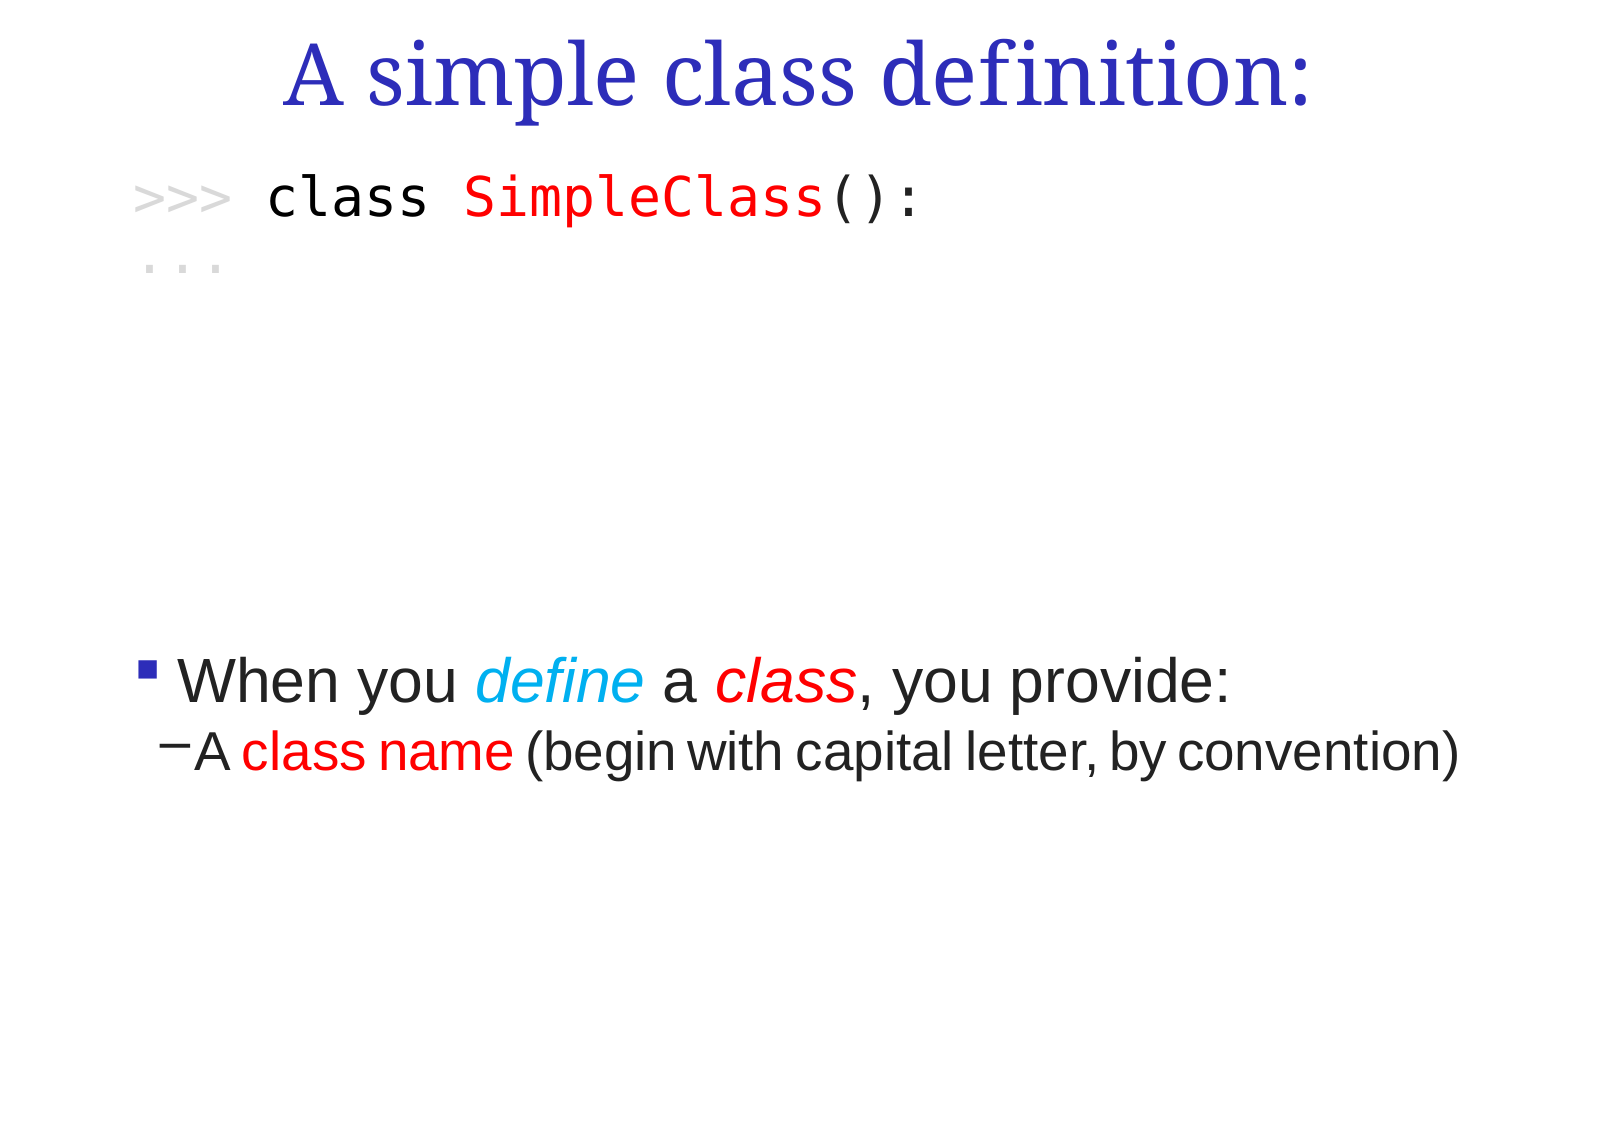

# A simple class definition:
>>> class SimpleClass():
...    greet(self):
...      print ("Good afternoon.")
...
>>> = ()
>>> ()
Good afternoon.
>>>
When you define a class, you provide:
A class name (begin with capital letter, by convention)